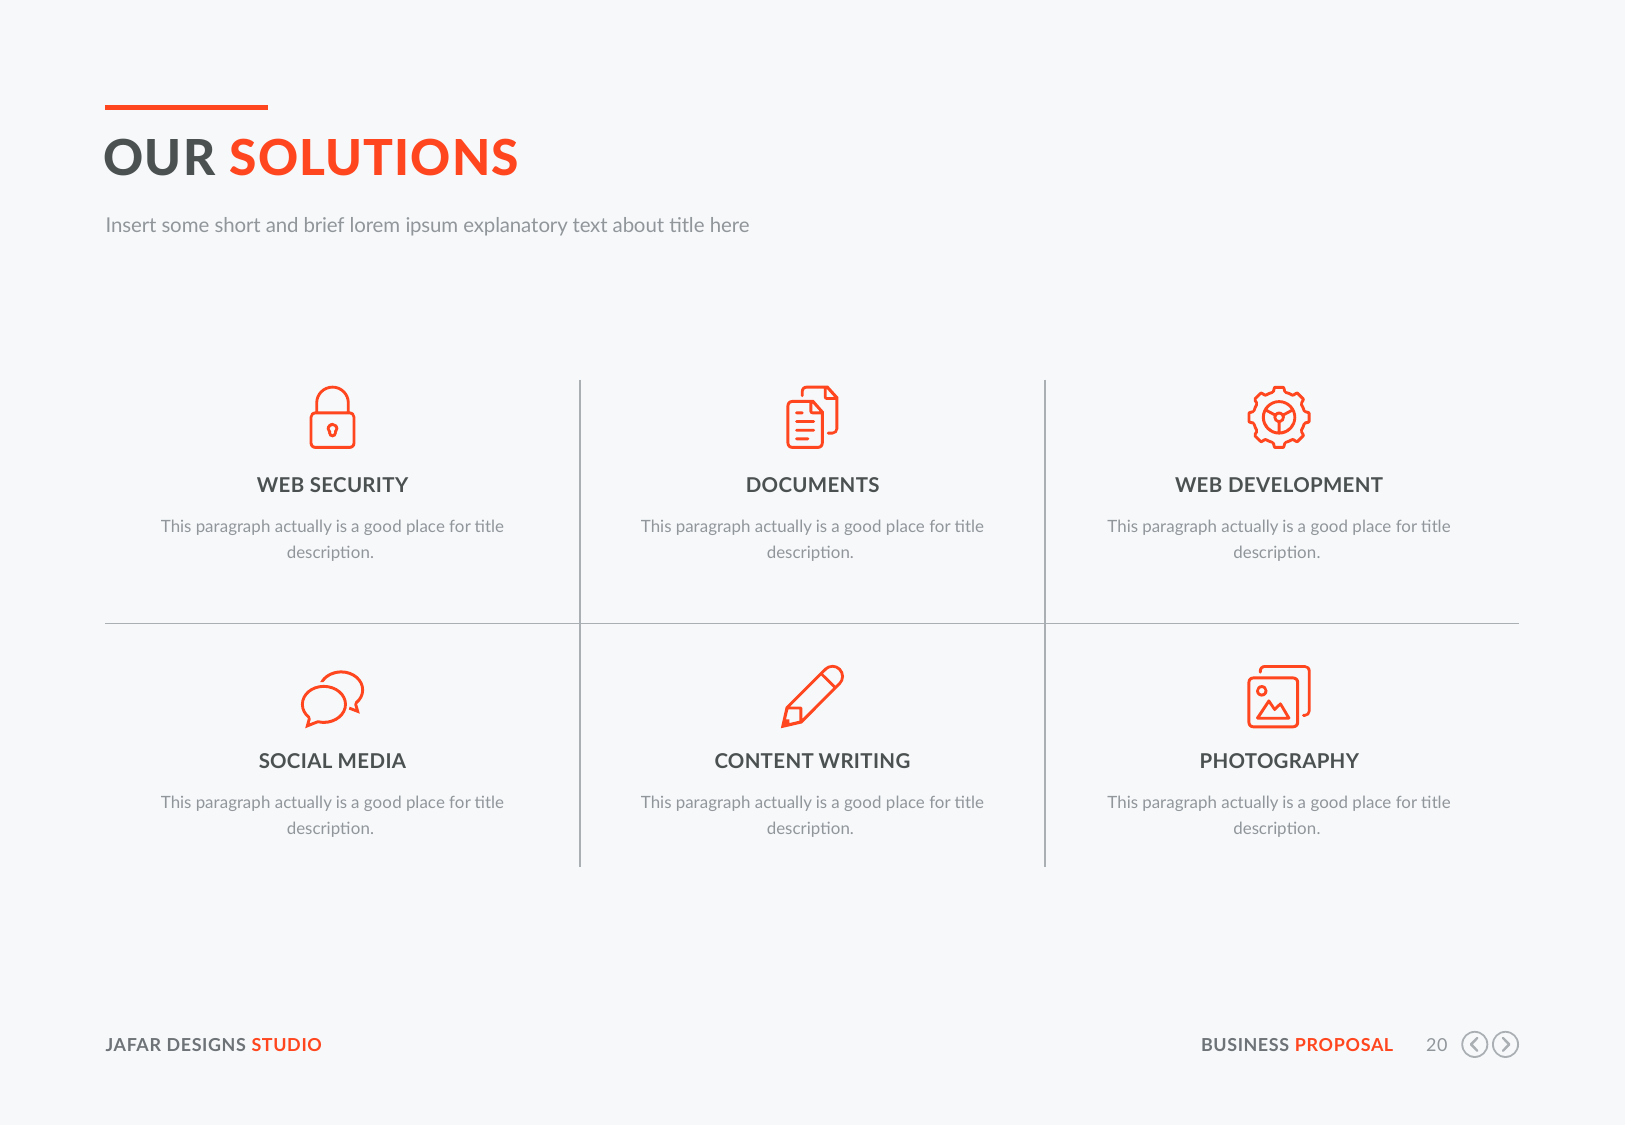

Our Solutions
Insert some short and brief lorem ipsum explanatory text about title here

Web security
This paragraph actually is a good place for title description.
Documents
This paragraph actually is a good place for title description.
Web development
This paragraph actually is a good place for title description.

Social media
This paragraph actually is a good place for title description.
Content writing
This paragraph actually is a good place for title description.
Photography
This paragraph actually is a good place for title description.